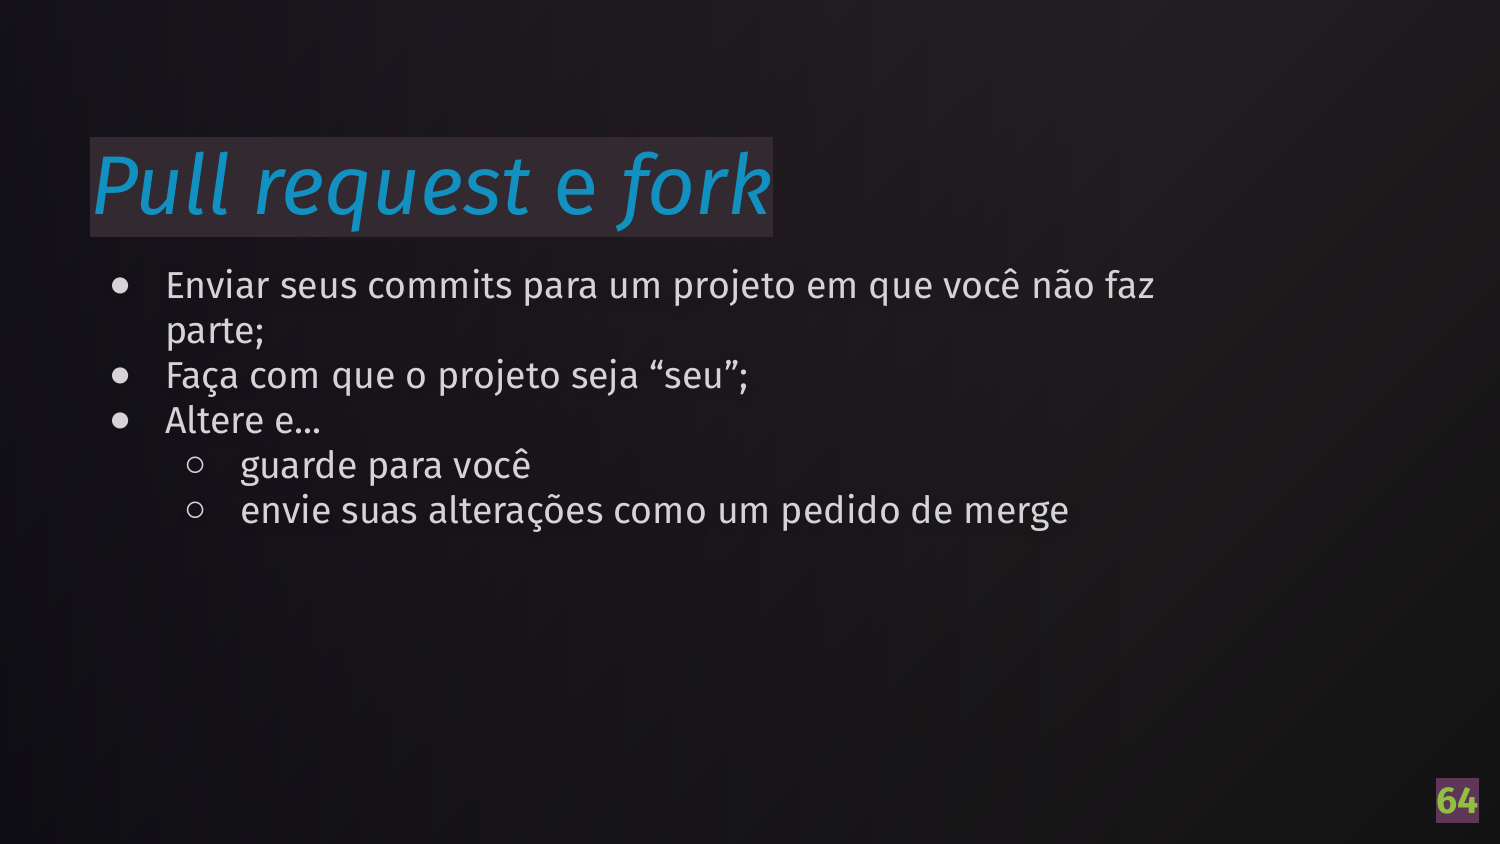

# Pull request e fork
Enviar seus commits para um projeto em que você não faz parte;
Faça com que o projeto seja “seu”;
Altere e...
guarde para você
envie suas alterações como um pedido de merge
64